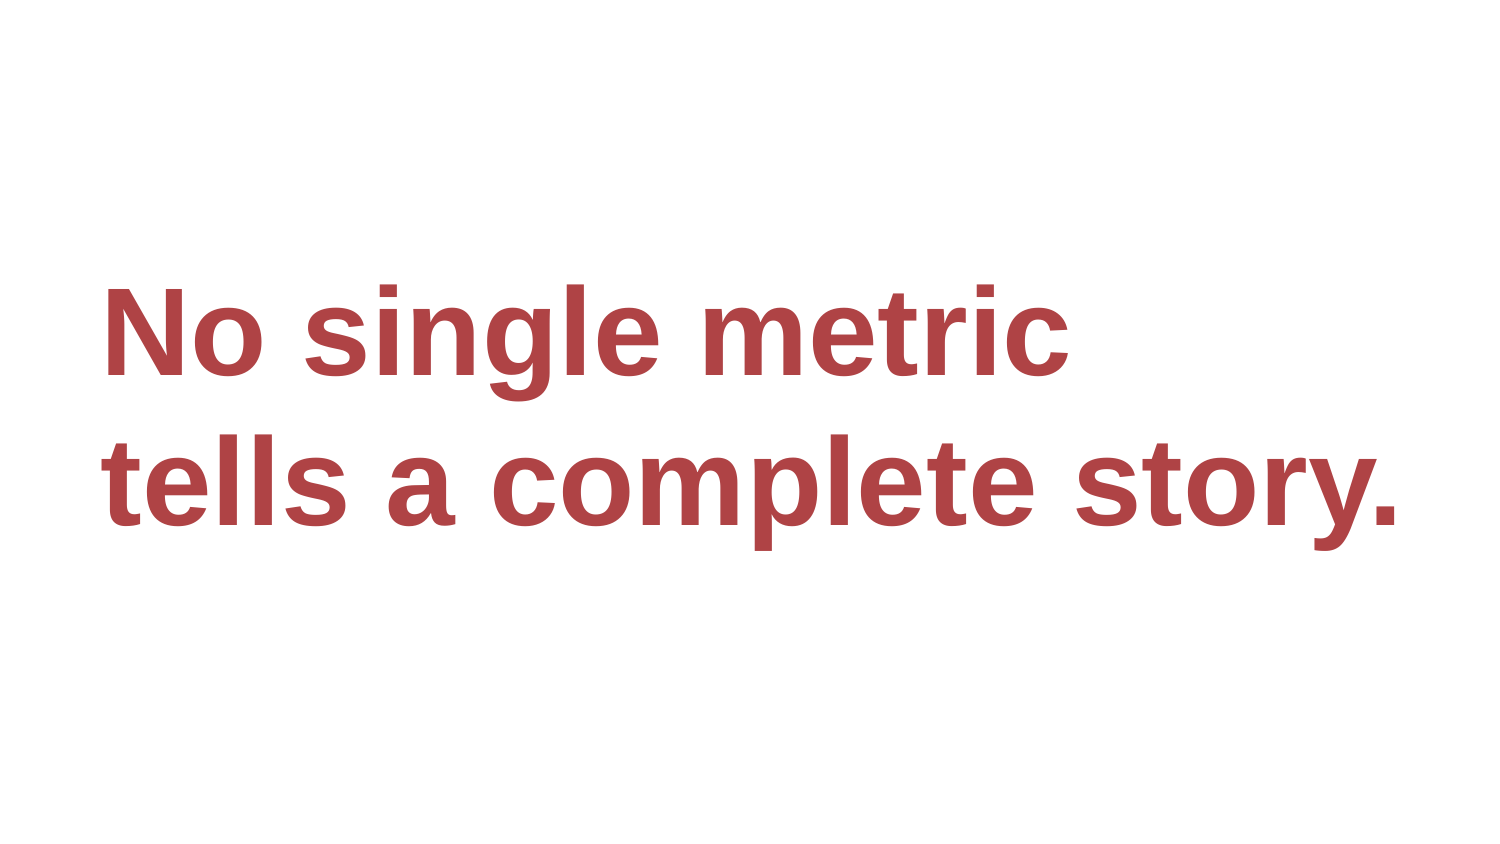

# No single metric tells a complete story.